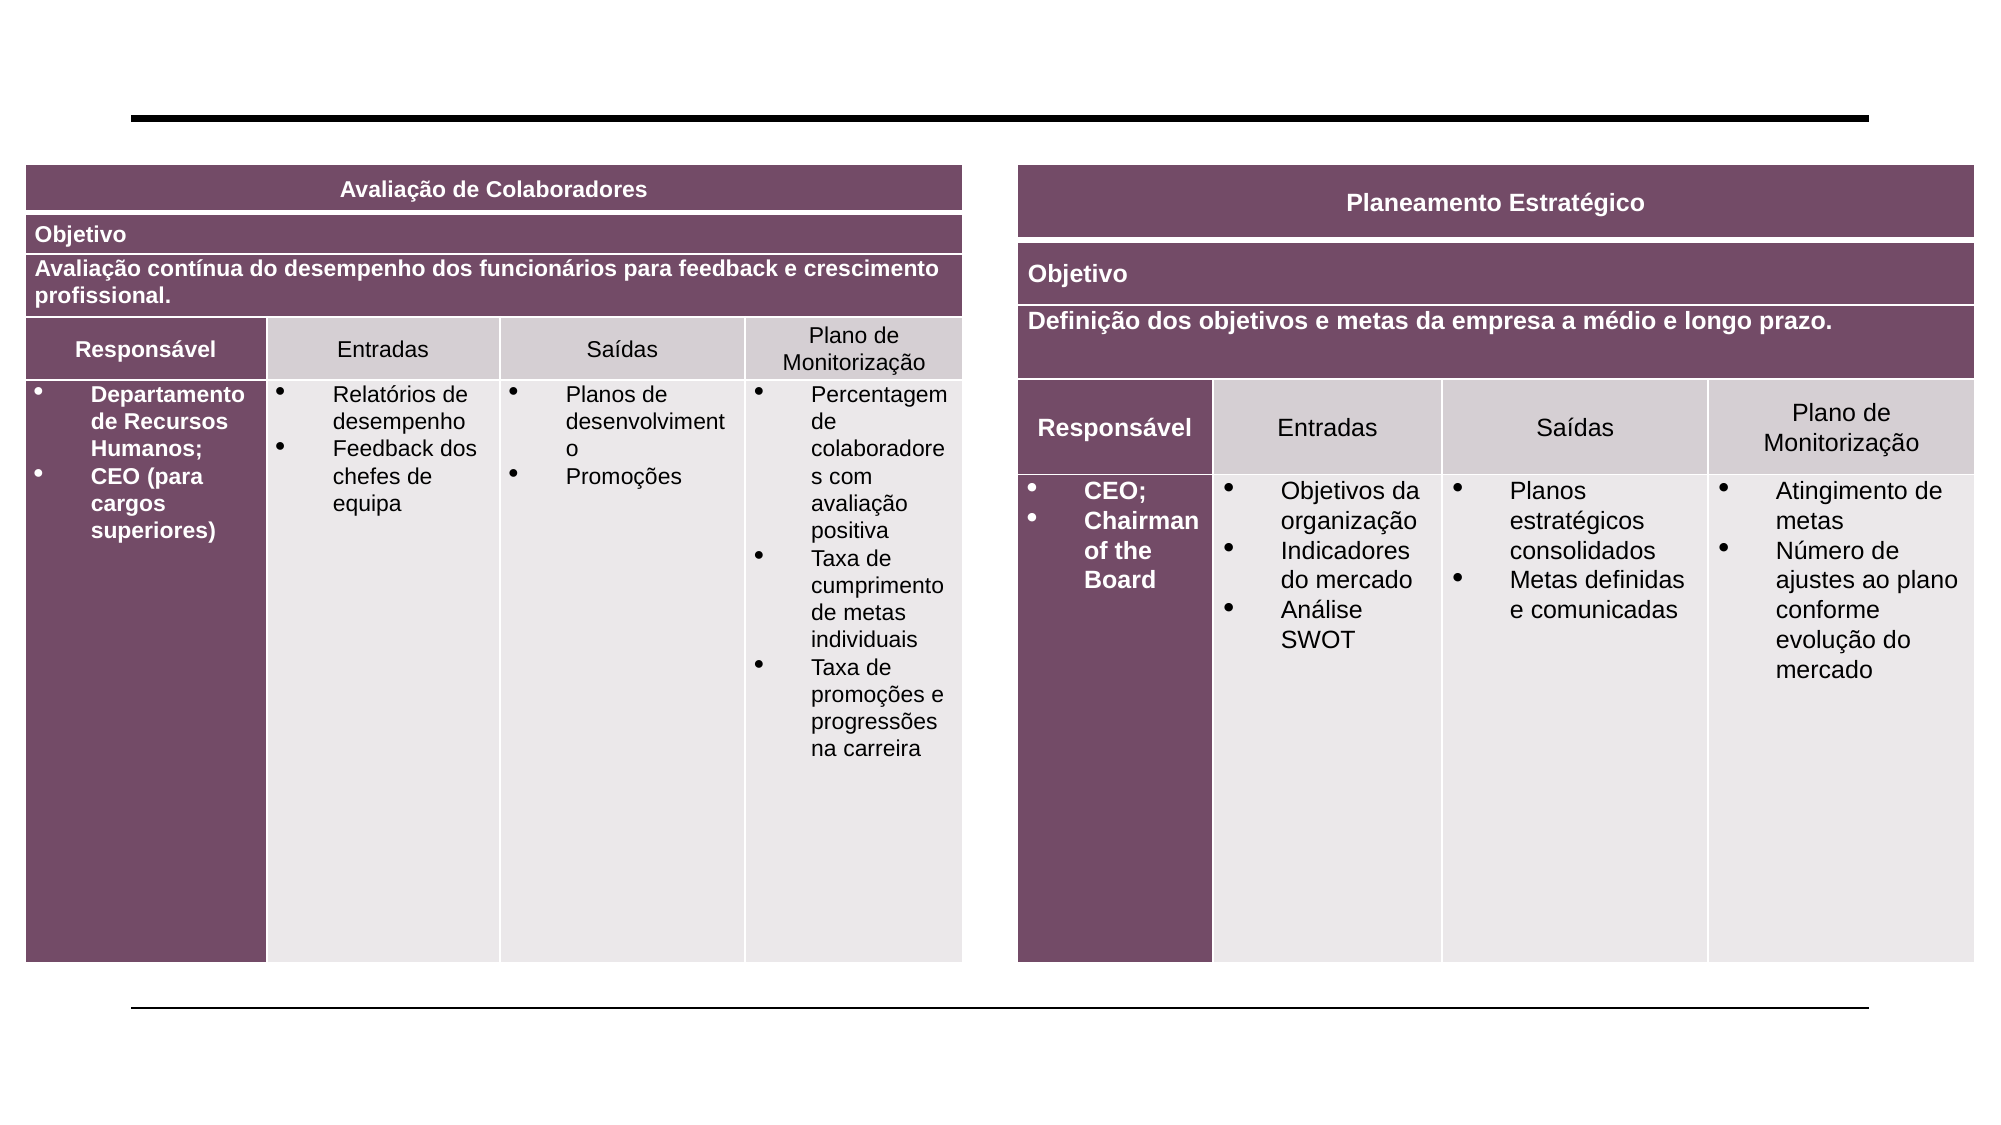

| Avaliação de Colaboradores |  |  |  |
| --- | --- | --- | --- |
| Objetivo |  |  |  |
| Avaliação contínua do desempenho dos funcionários para feedback e crescimento profissional. |  |  |  |
| Responsável | Entradas | Saídas | Plano de Monitorização |
| Departamento de Recursos Humanos; CEO (para cargos superiores) | Relatórios de desempenho Feedback dos chefes de equipa | Planos de desenvolvimento Promoções | Percentagem de colaboradores com avaliação positiva Taxa de cumprimento de metas individuais Taxa de promoções e progressões na carreira |
| Planeamento Estratégico |  |  |  |
| --- | --- | --- | --- |
| Objetivo |  |  |  |
| Definição dos objetivos e metas da empresa a médio e longo prazo. |  |  |  |
| Responsável | Entradas | Saídas | Plano de Monitorização |
| CEO; Chairman of the Board | Objetivos da organização Indicadores do mercado Análise SWOT | Planos estratégicos consolidados Metas definidas e comunicadas | Atingimento de metas Número de ajustes ao plano conforme evolução do mercado |